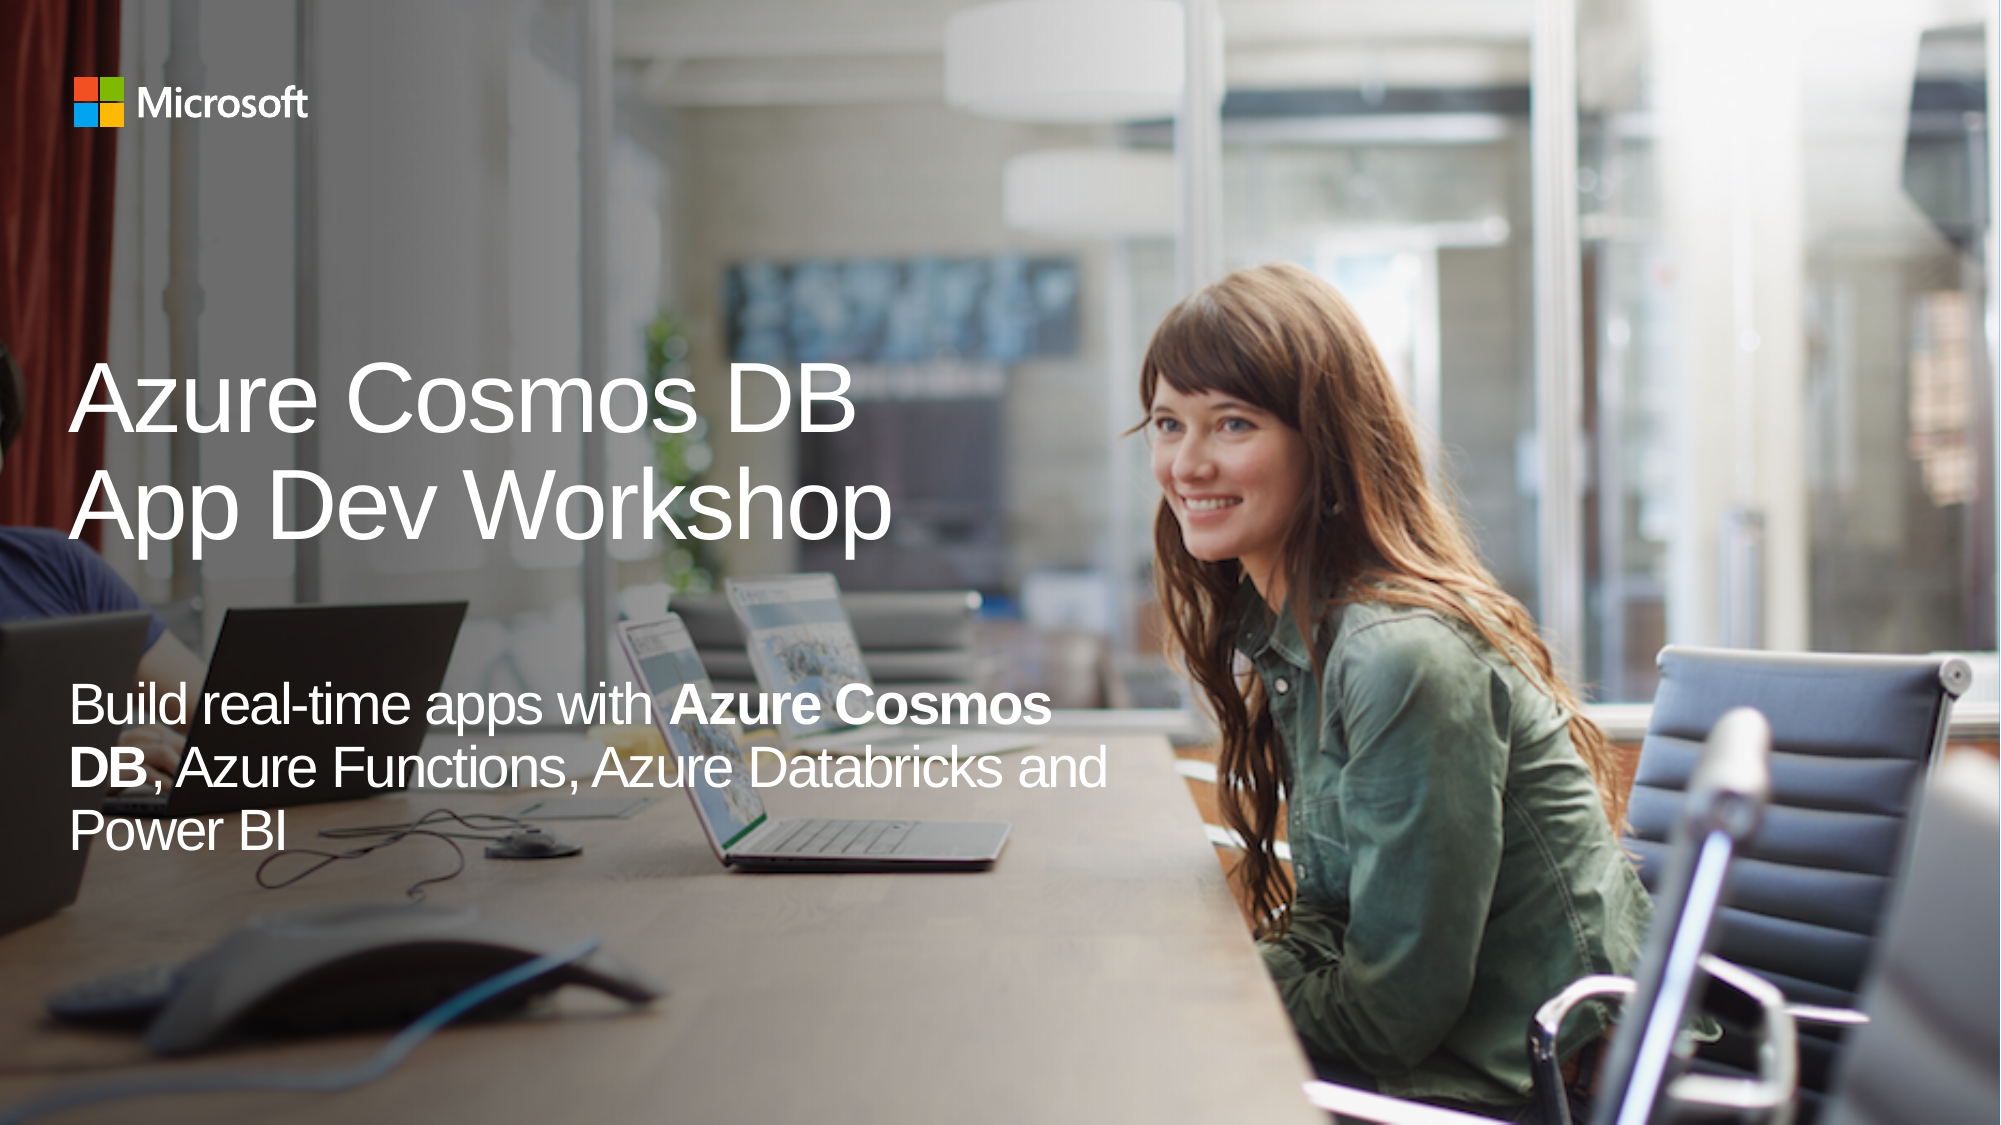

# Azure Cosmos DB App Dev Workshop Build real-time apps with Azure Cosmos DB, Azure Functions, Azure Databricks and Power BI